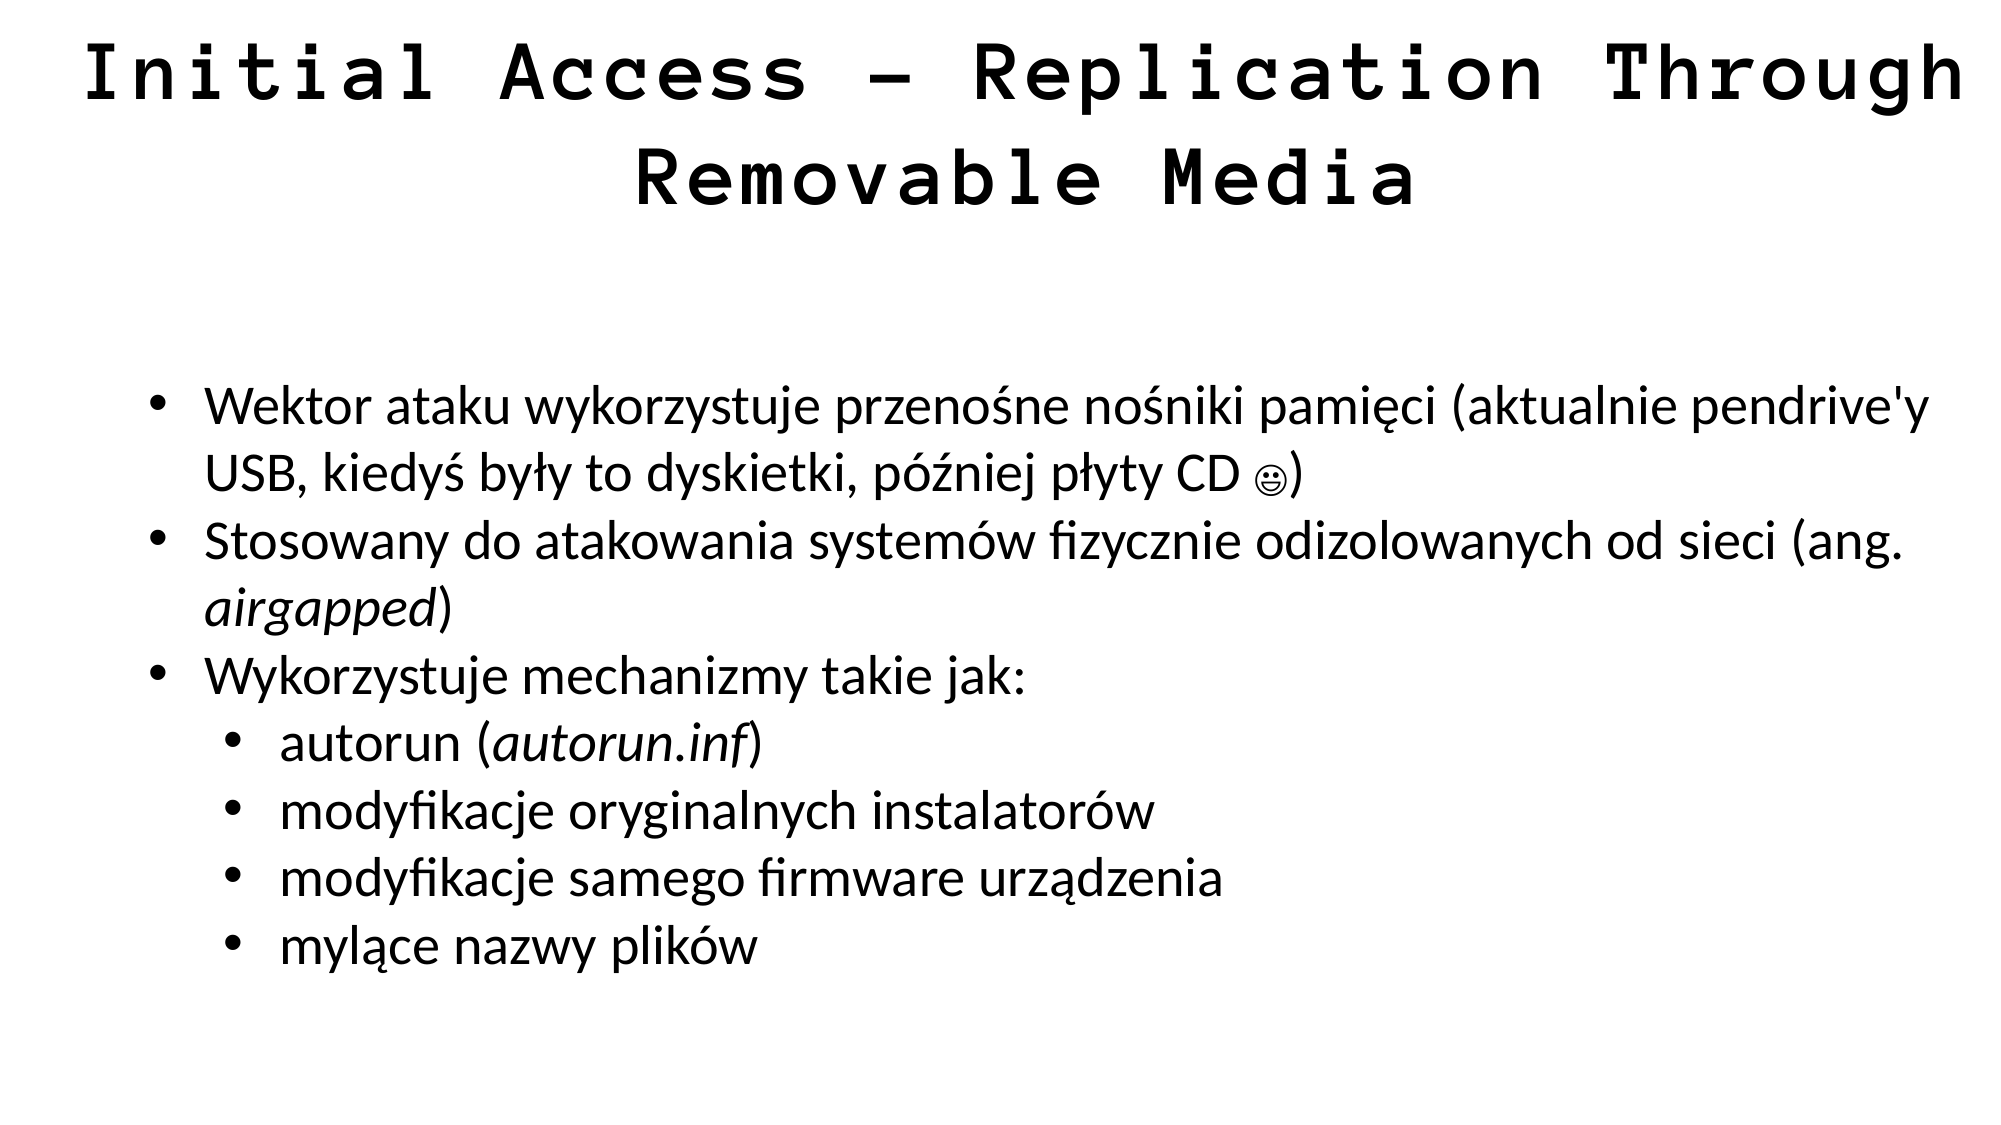

Initial Access - Replication Through Removable Media
Wektor ataku wykorzystuje przenośne nośniki pamięci (aktualnie pendrive'y USB, kiedyś były to dyskietki, później płyty CD 😃)
Stosowany do atakowania systemów fizycznie odizolowanych od sieci (ang. airgapped)
Wykorzystuje mechanizmy takie jak:
autorun (autorun.inf)
modyfikacje oryginalnych instalatorów
modyfikacje samego firmware urządzenia
mylące nazwy plików